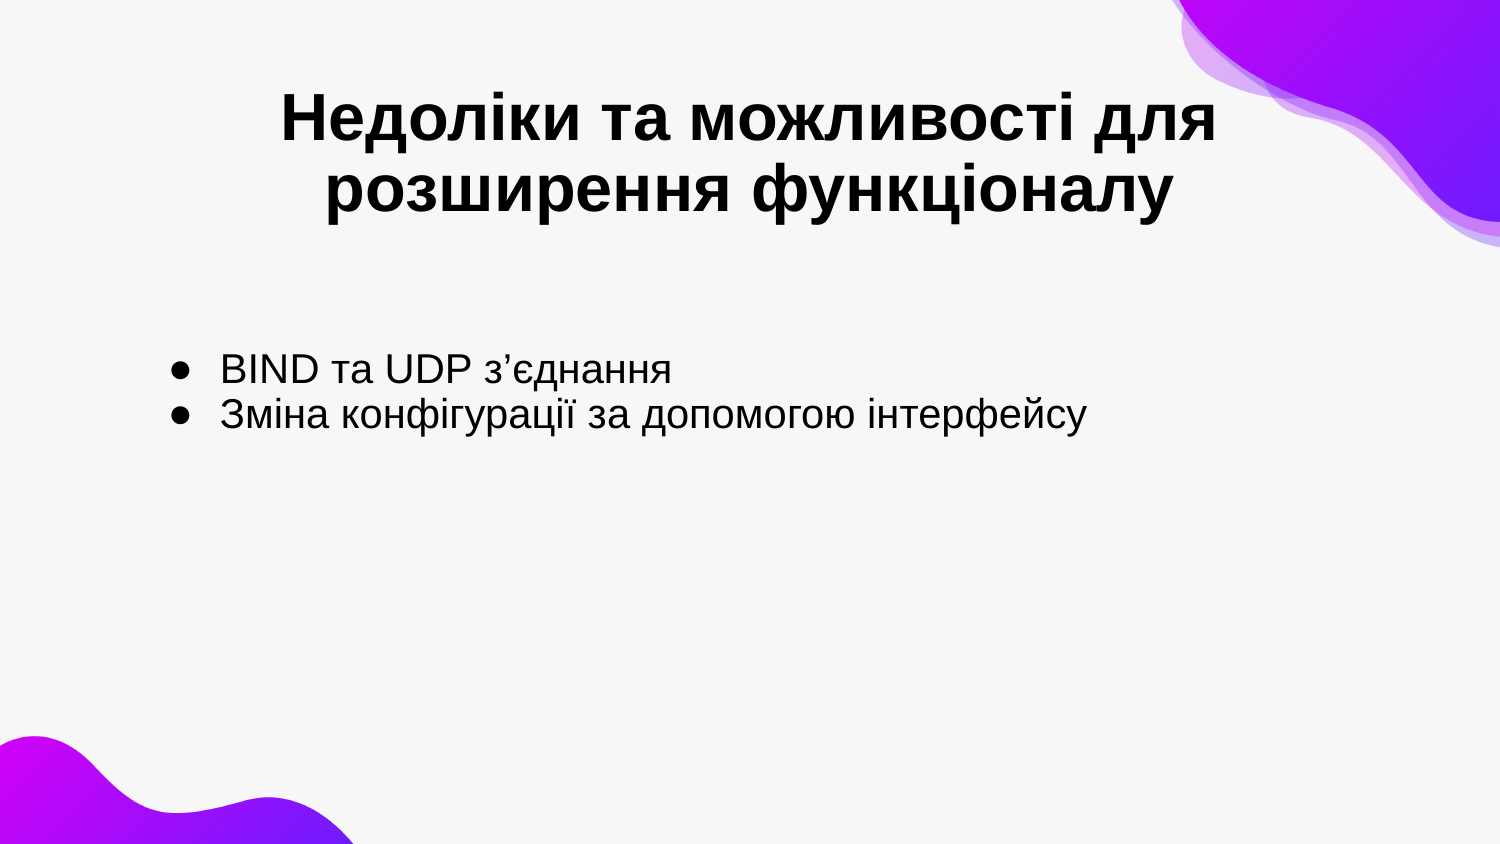

# Недоліки та можливості для розширення функціоналу
BIND та UDP з’єднання
Зміна конфігурації за допомогою інтерфейсу